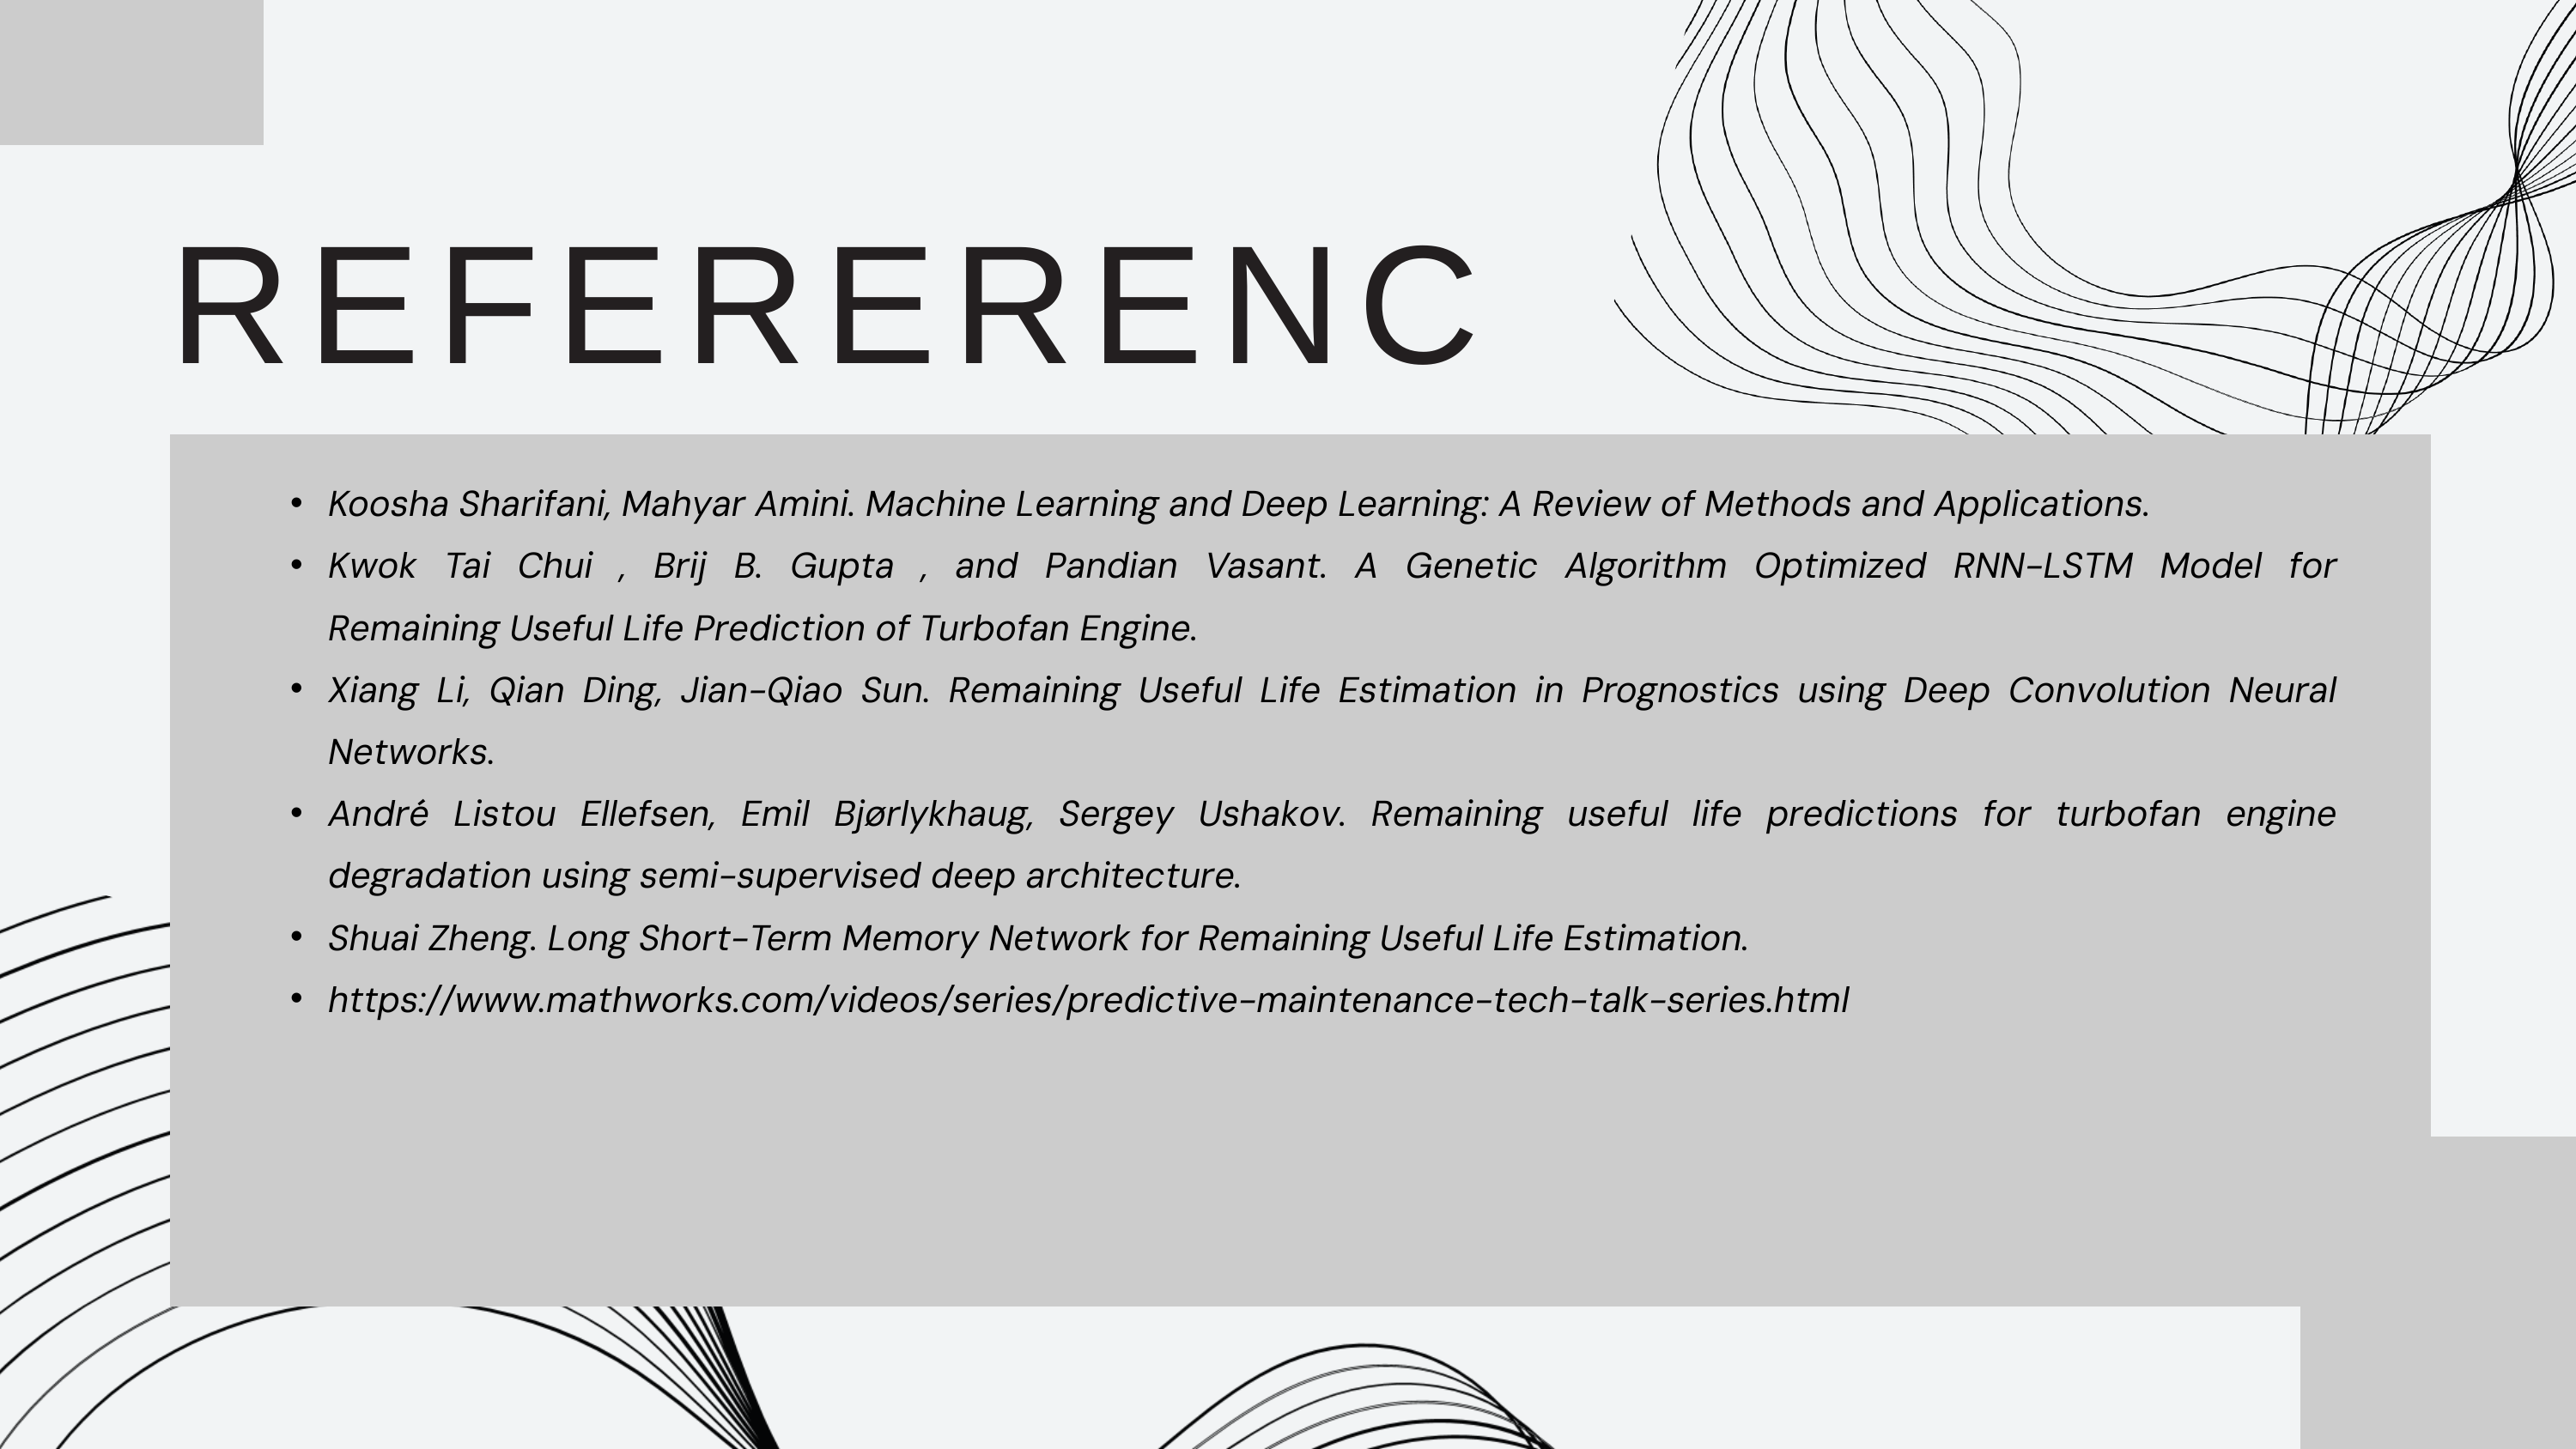

REFERERENCS

Koosha Sharifani, Mahyar Amini. Machine Learning and Deep Learning: A Review of Methods and Applications.
Kwok Tai Chui , Brij B. Gupta , and Pandian Vasant. A Genetic Algorithm Optimized RNN-LSTM Model for
Remaining Useful Life Prediction of Turbofan Engine.
Xiang Li, Qian Ding, Jian-Qiao Sun. Remaining Useful Life Estimation in Prognostics using Deep Convolution Neural Networks.
André Listou Ellefsen, Emil Bjørlykhaug, Sergey Ushakov. Remaining useful life predictions for turbofan engine degradation using semi-supervised deep architecture.
Shuai Zheng. Long Short-Term Memory Network for Remaining Useful Life Estimation.
https://www.mathworks.com/videos/series/predictive-maintenance-tech-talk-series.html